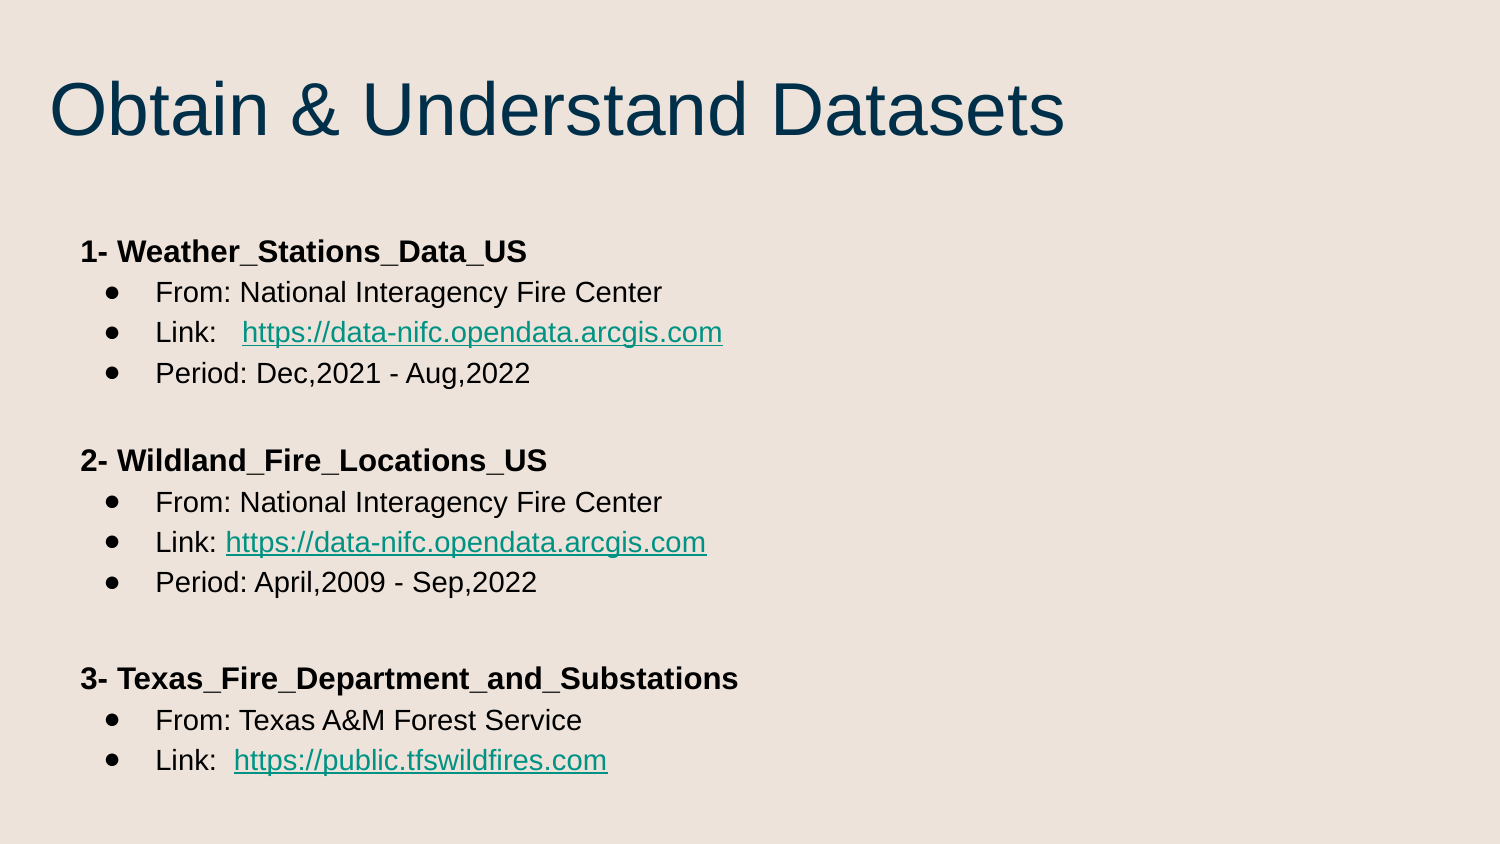

# Obtain & Understand Datasets
1- Weather_Stations_Data_US
From: National Interagency Fire Center
Link:   https://data-nifc.opendata.arcgis.com
Period: Dec,2021 - Aug,2022

2- Wildland_Fire_Locations_US
From: National Interagency Fire Center
Link: https://data-nifc.opendata.arcgis.com
Period: April,2009 - Sep,2022

3- Texas_Fire_Department_and_Substations
From: Texas A&M Forest Service
Link:  https://public.tfswildfires.com